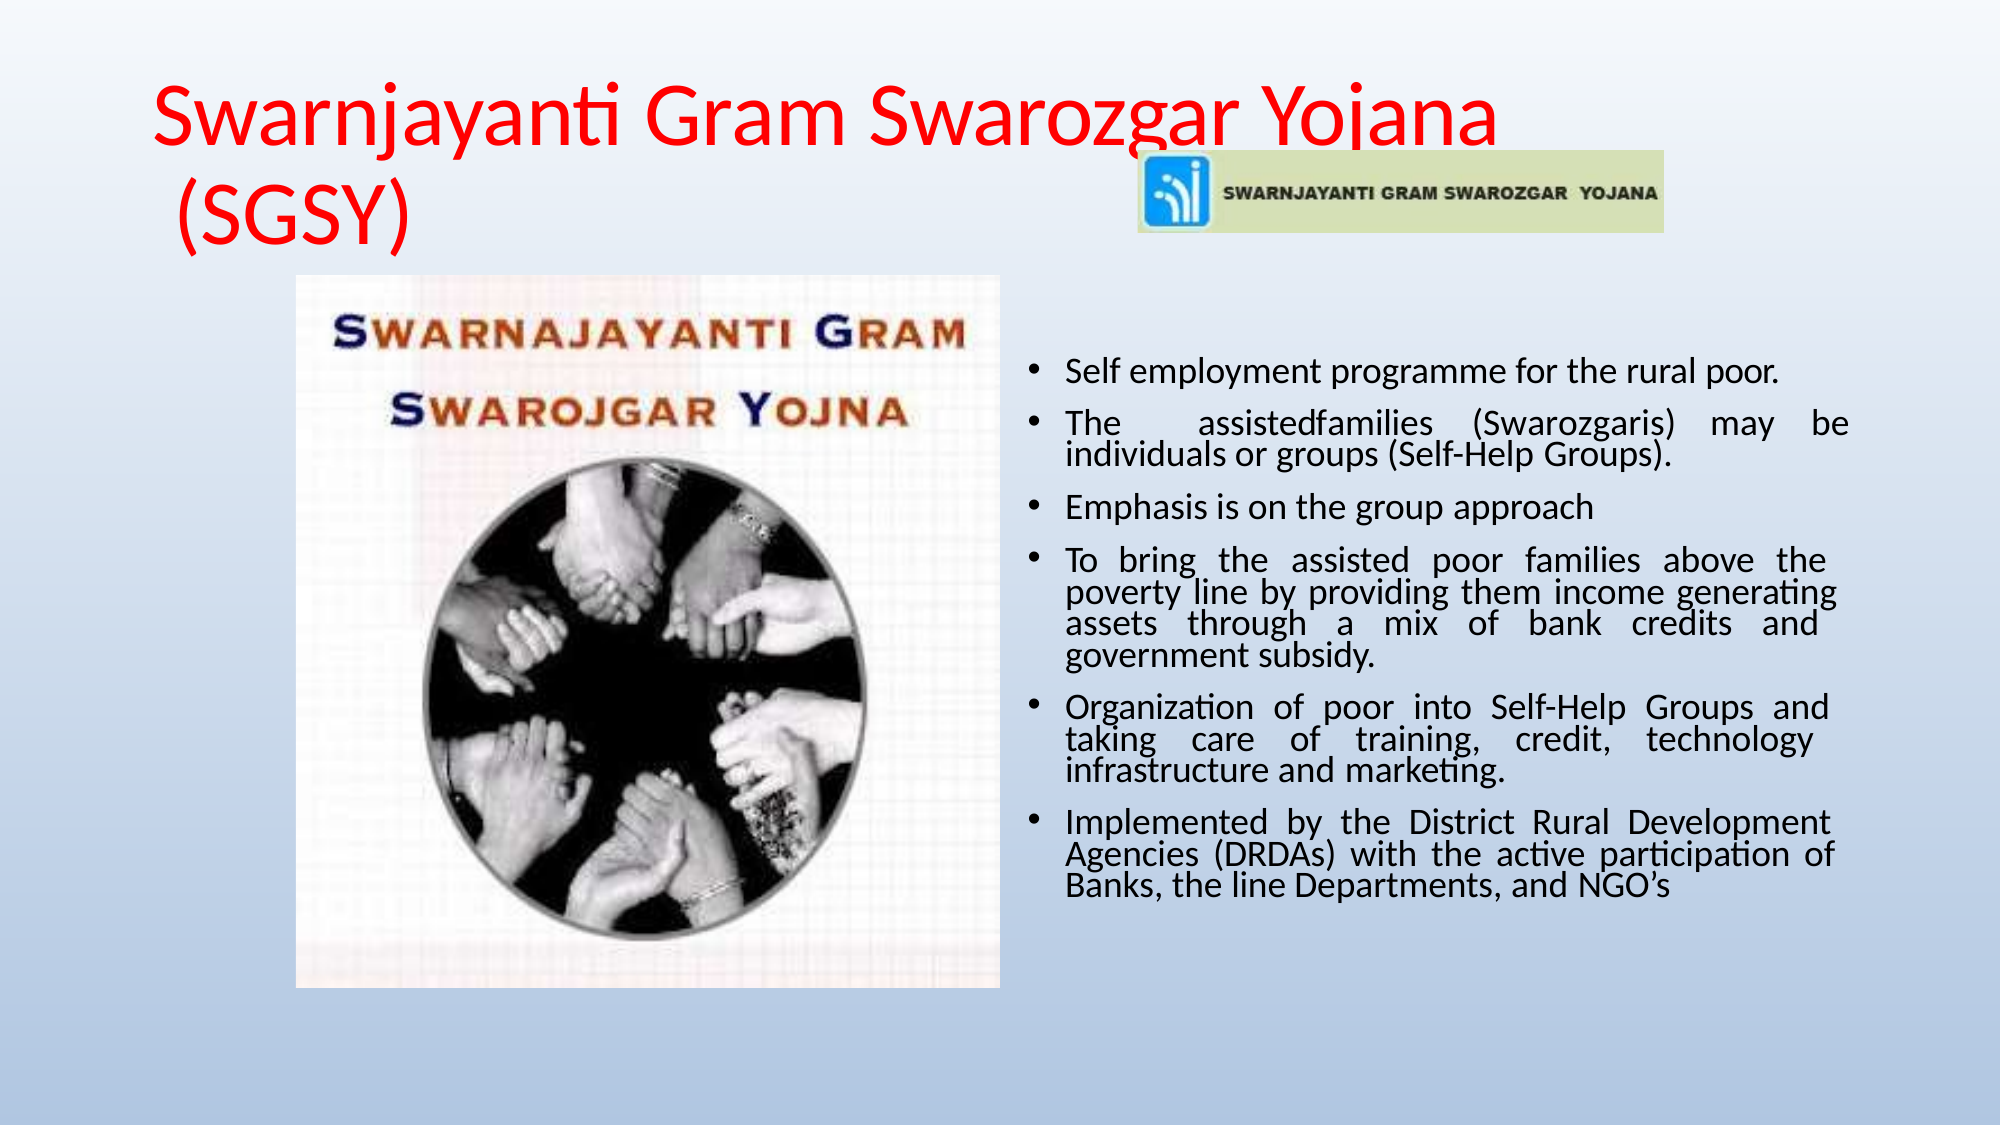

# Swarnjayanti Gram Swarozgar Yojana  (SGSY)

Self employment programme for the rural poor.
The	assisted
families	(Swarozgaris)	may	be
individuals or groups (Self-Help Groups).
Emphasis is on the group approach
To bring the assisted poor families above the  poverty line by providing them income generating  assets through a mix of bank credits and  government subsidy.
Organization of poor into Self-Help Groups and  taking care of training, credit, technology  infrastructure and marketing.
Implemented by the District Rural Development  Agencies (DRDAs) with the active participation of  Banks, the line Departments, and NGO’s